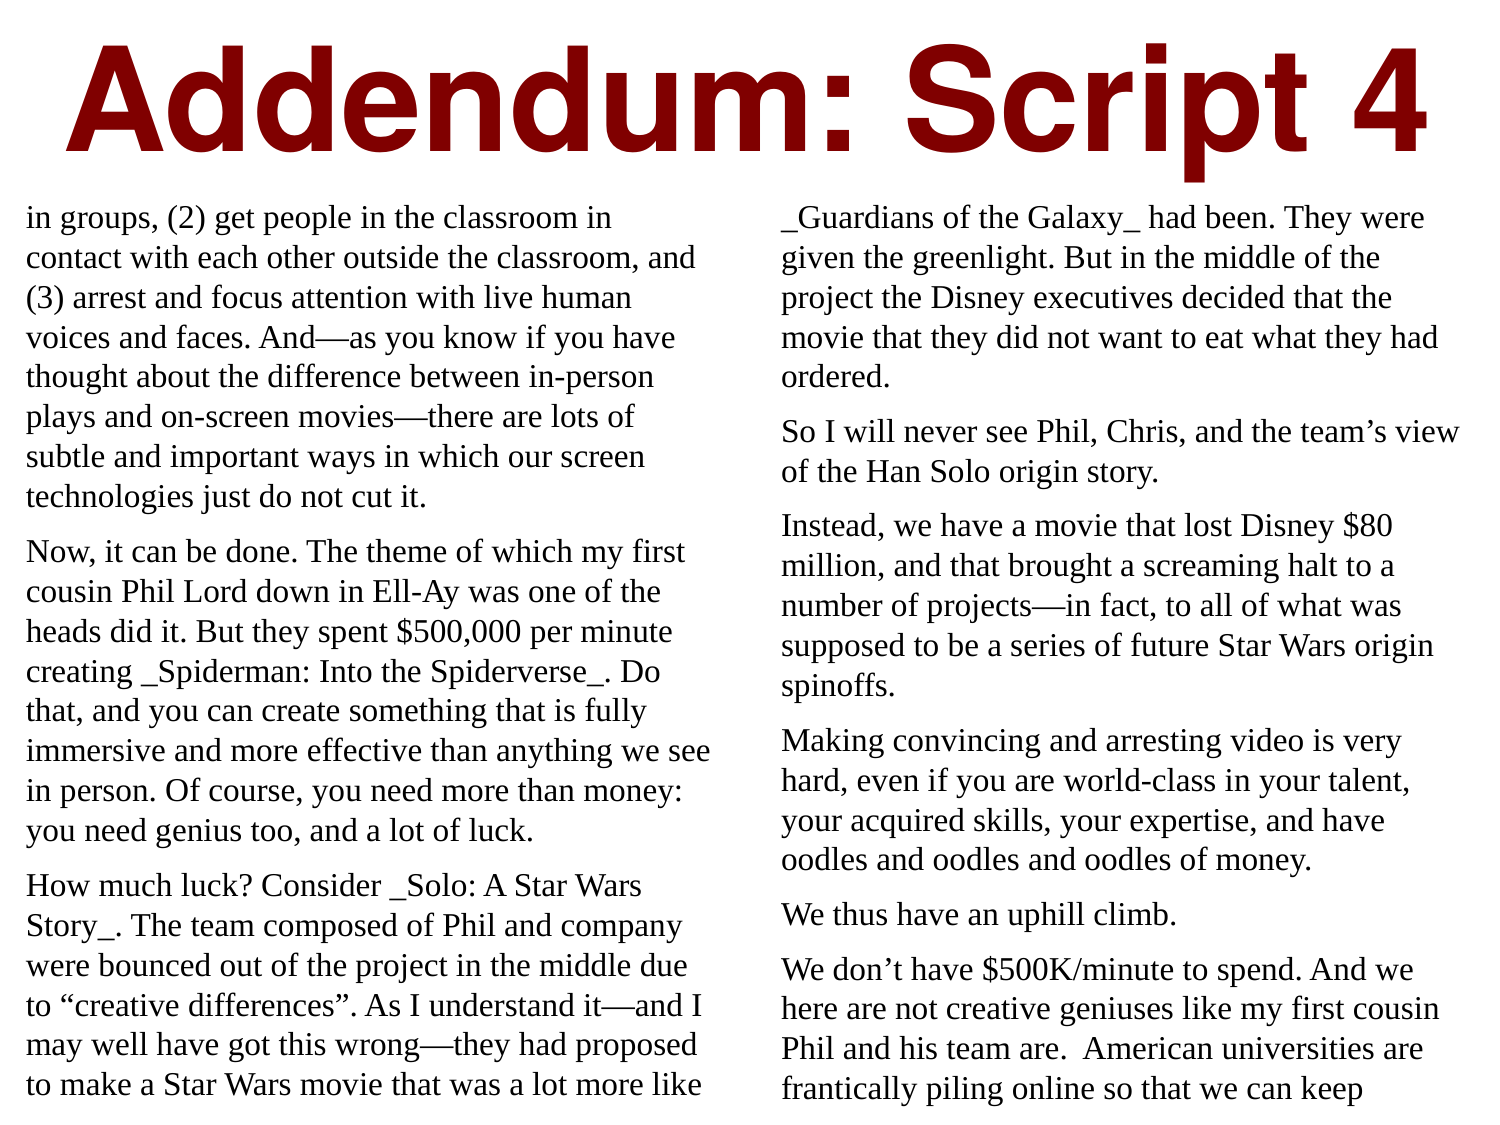

Addendum: Script 4
in groups, (2) get people in the classroom in contact with each other outside the classroom, and (3) arrest and focus attention with live human voices and faces. And—as you know if you have thought about the difference between in-person plays and on-screen movies—there are lots of subtle and important ways in which our screen technologies just do not cut it.
Now, it can be done. The theme of which my first cousin Phil Lord down in Ell-Ay was one of the heads did it. But they spent $500,000 per minute creating _Spiderman: Into the Spiderverse_. Do that, and you can create something that is fully immersive and more effective than anything we see in person. Of course, you need more than money: you need genius too, and a lot of luck.
How much luck? Consider _Solo: A Star Wars Story_. The team composed of Phil and company were bounced out of the project in the middle due to “creative differences”. As I understand it—and I may well have got this wrong—they had proposed to make a Star Wars movie that was a lot more like
_Guardians of the Galaxy_ had been. They were given the greenlight. But in the middle of the project the Disney executives decided that the movie that they did not want to eat what they had ordered.
So I will never see Phil, Chris, and the team’s view of the Han Solo origin story.
Instead, we have a movie that lost Disney $80 million, and that brought a screaming halt to a number of projects—in fact, to all of what was supposed to be a series of future Star Wars origin spinoffs.
Making convincing and arresting video is very hard, even if you are world-class in your talent, your acquired skills, your expertise, and have oodles and oodles and oodles of money.
We thus have an uphill climb.
We don’t have $500K/minute to spend. And we here are not creative geniuses like my first cousin Phil and his team are.  American universities are frantically piling online so that we can keep